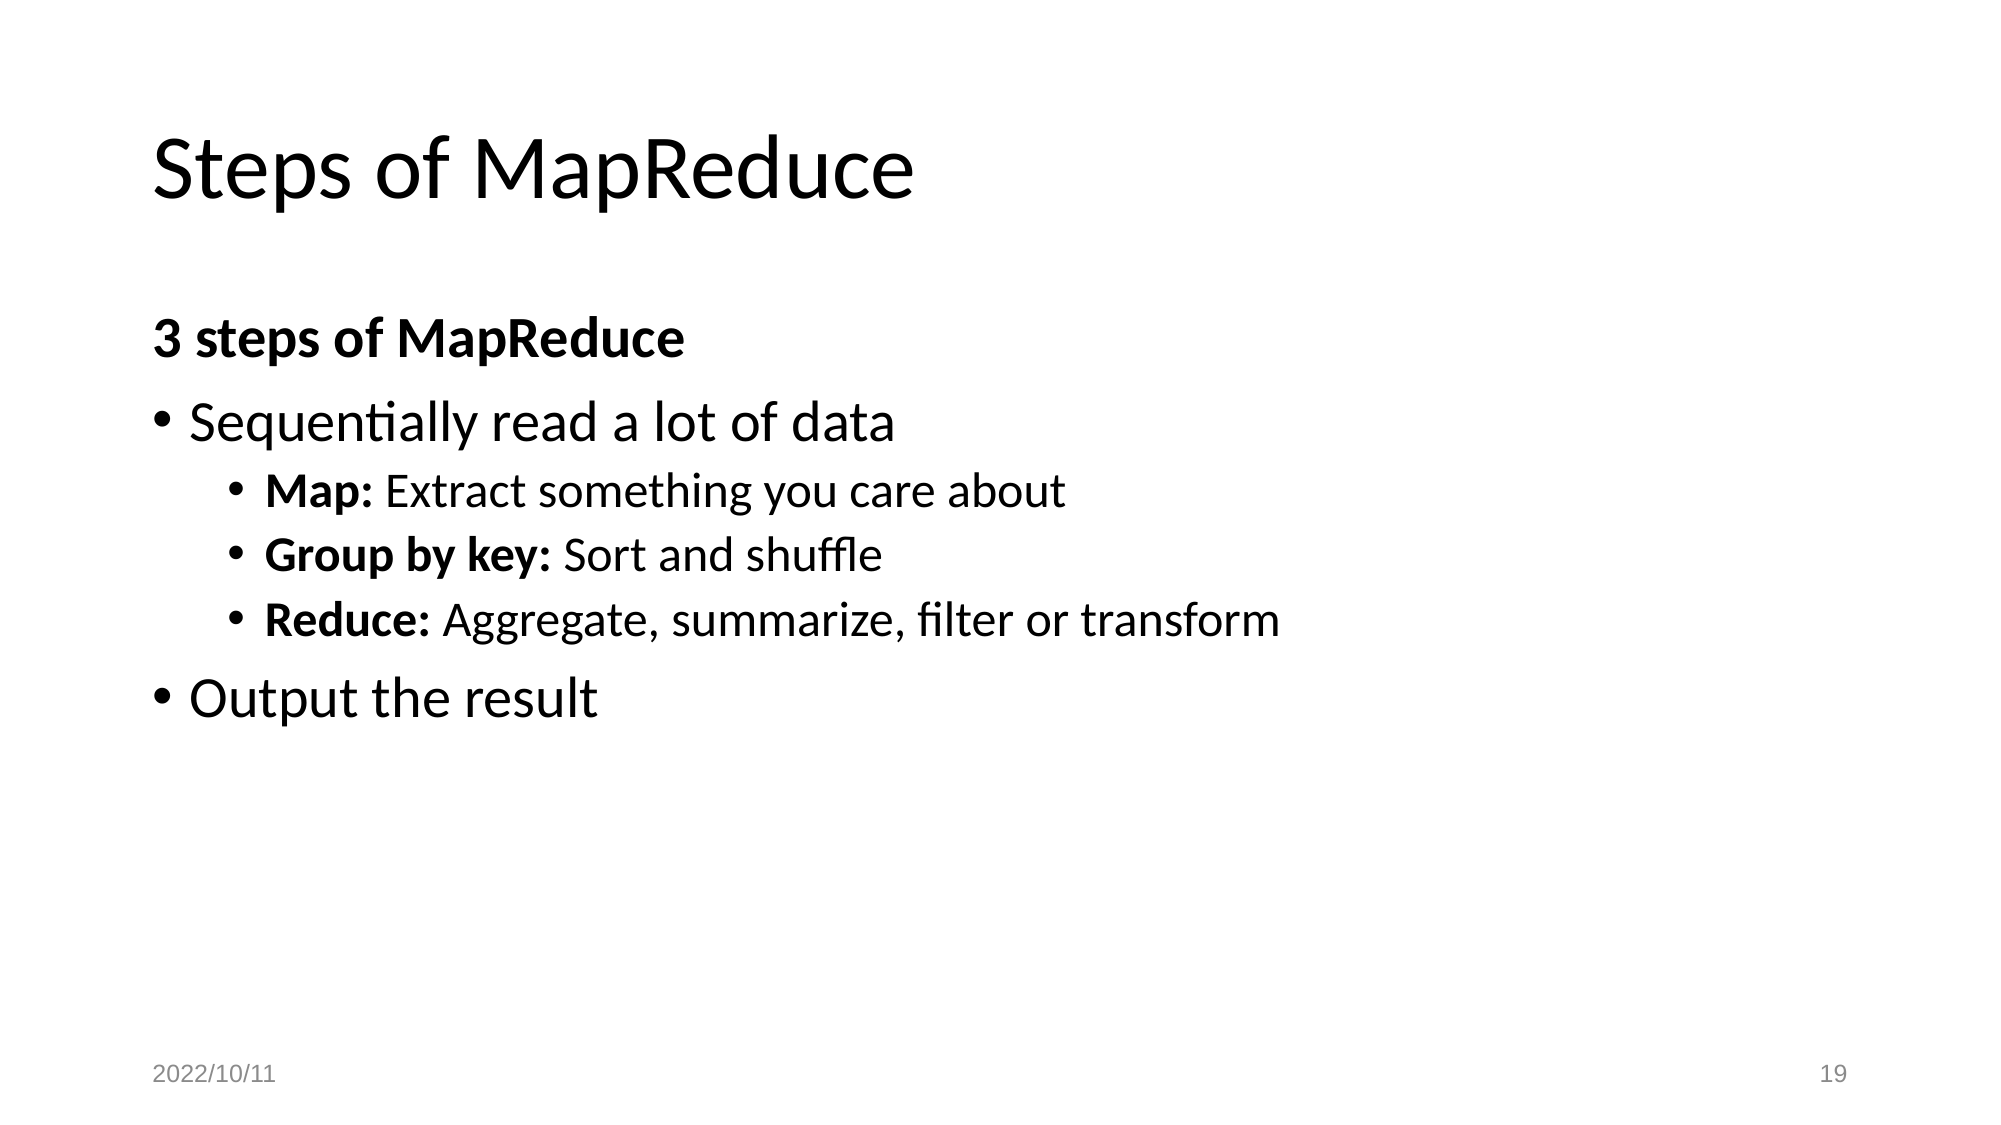

# Steps of MapReduce
3 steps of MapReduce
Sequentially read a lot of data
Map: Extract something you care about
Group by key: Sort and shuffle
Reduce: Aggregate, summarize, filter or transform
Output the result

2022/10/11
19